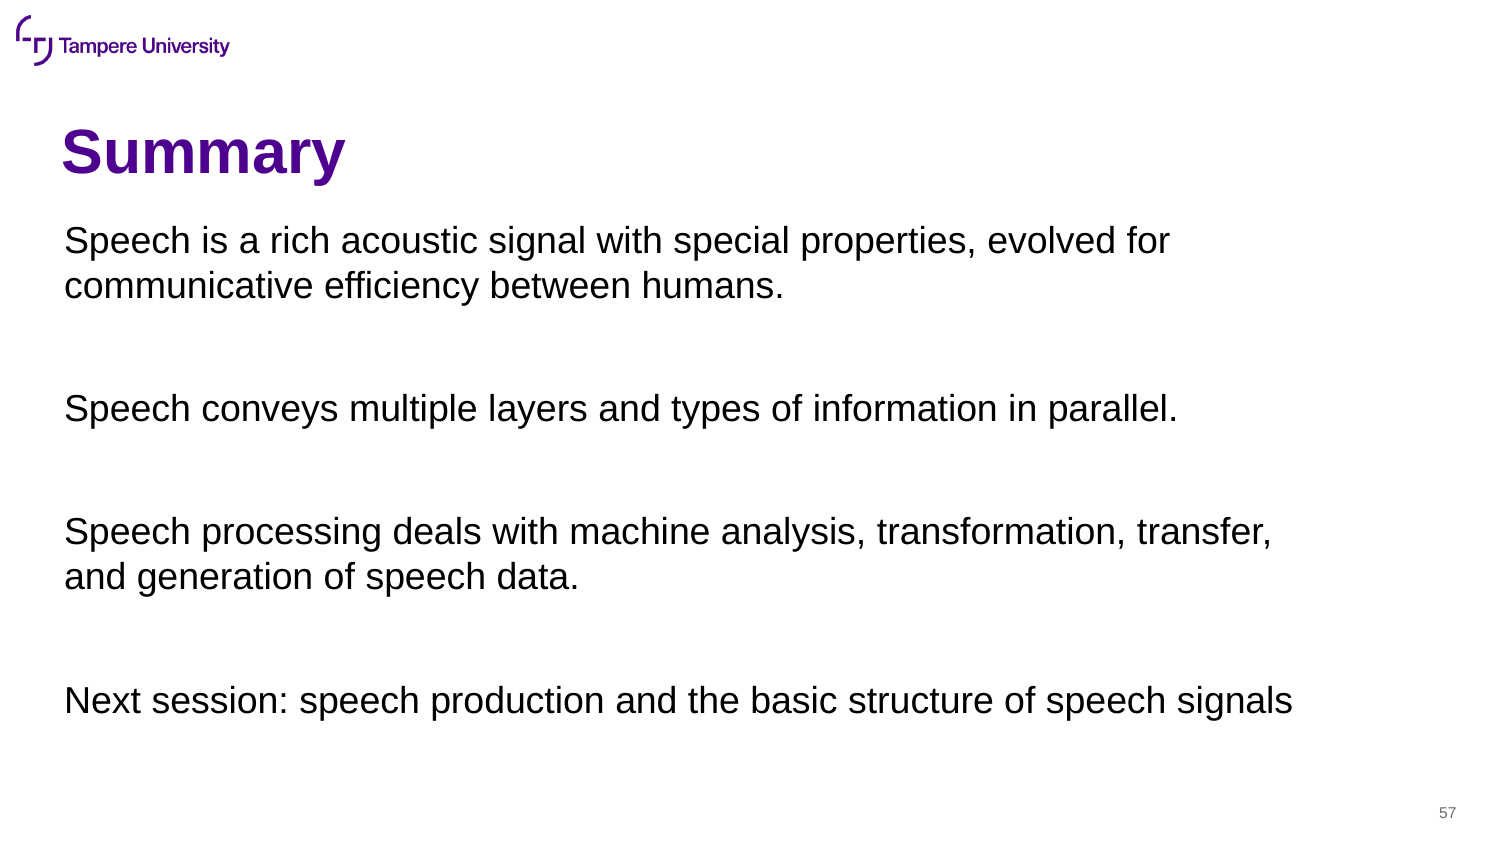

# Summary
Speech is a rich acoustic signal with special properties, evolved for communicative efficiency between humans.

Speech conveys multiple layers and types of information in parallel.

Speech processing deals with machine analysis, transformation, transfer, and generation of speech data.

Next session: speech production and the basic structure of speech signals

57